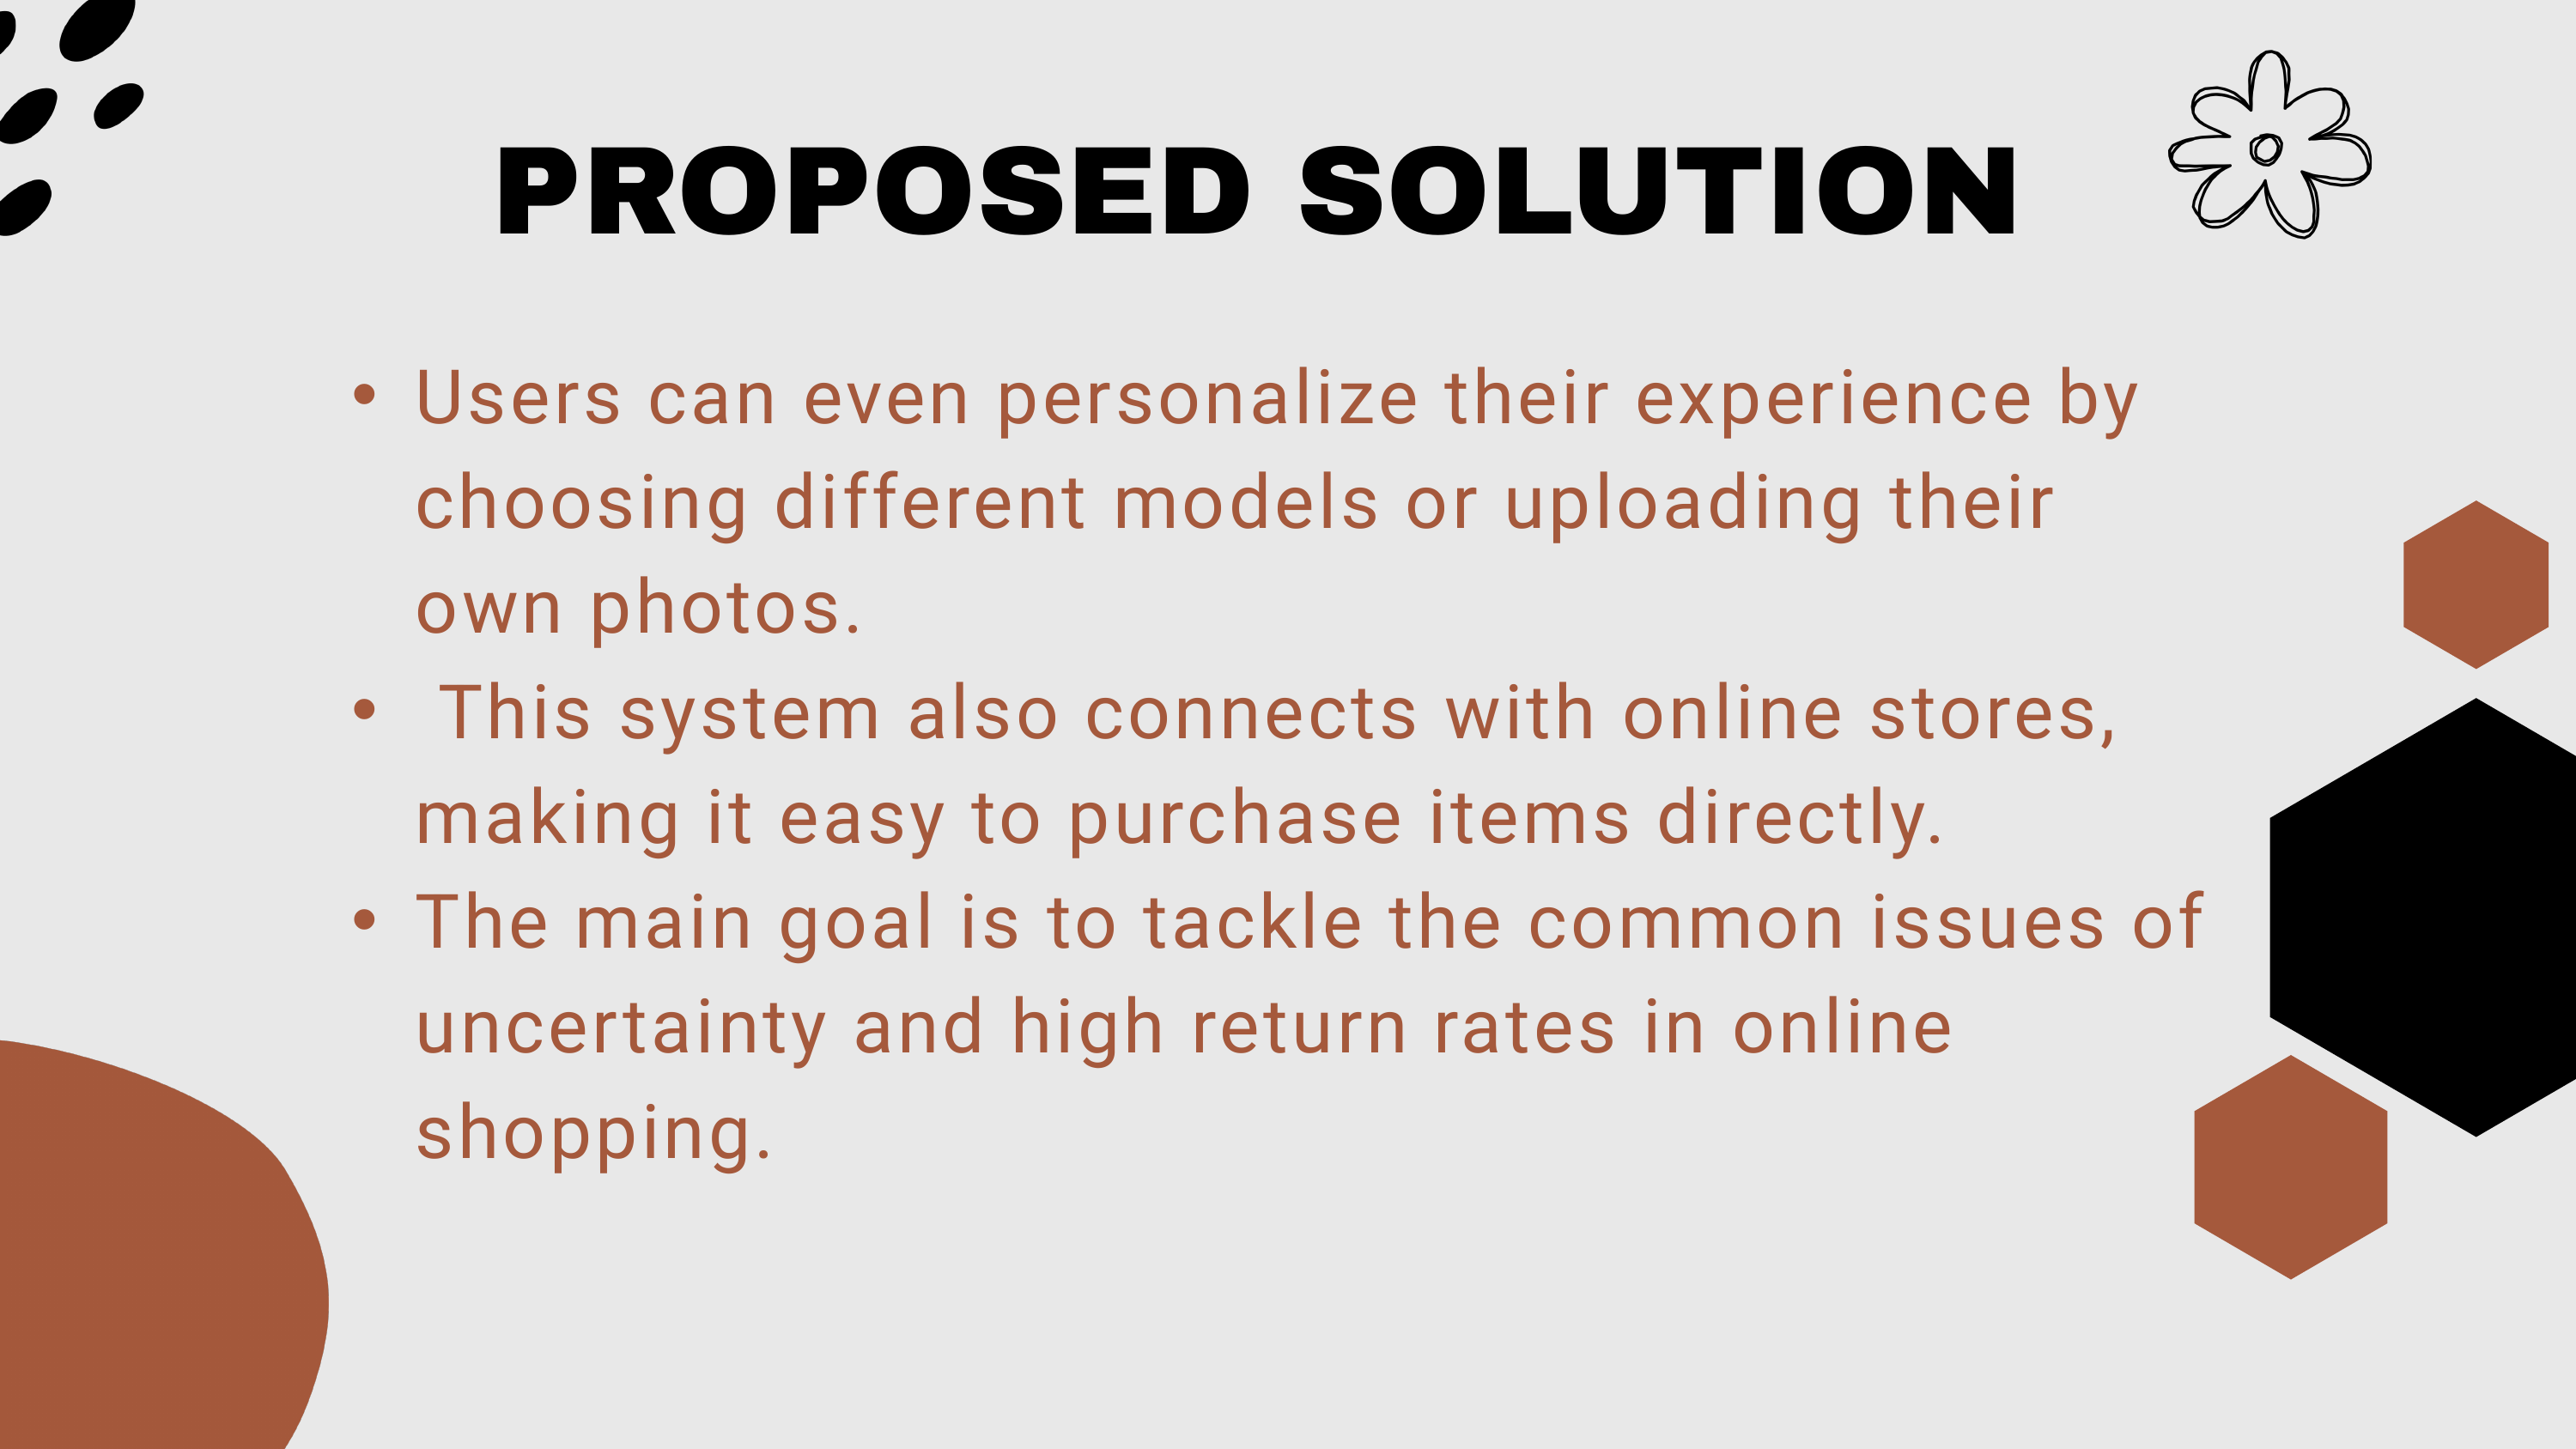

PROPOSED SOLUTION
Users can even personalize their experience by choosing different models or uploading their own photos.
 This system also connects with online stores, making it easy to purchase items directly.
The main goal is to tackle the common issues of uncertainty and high return rates in online shopping.